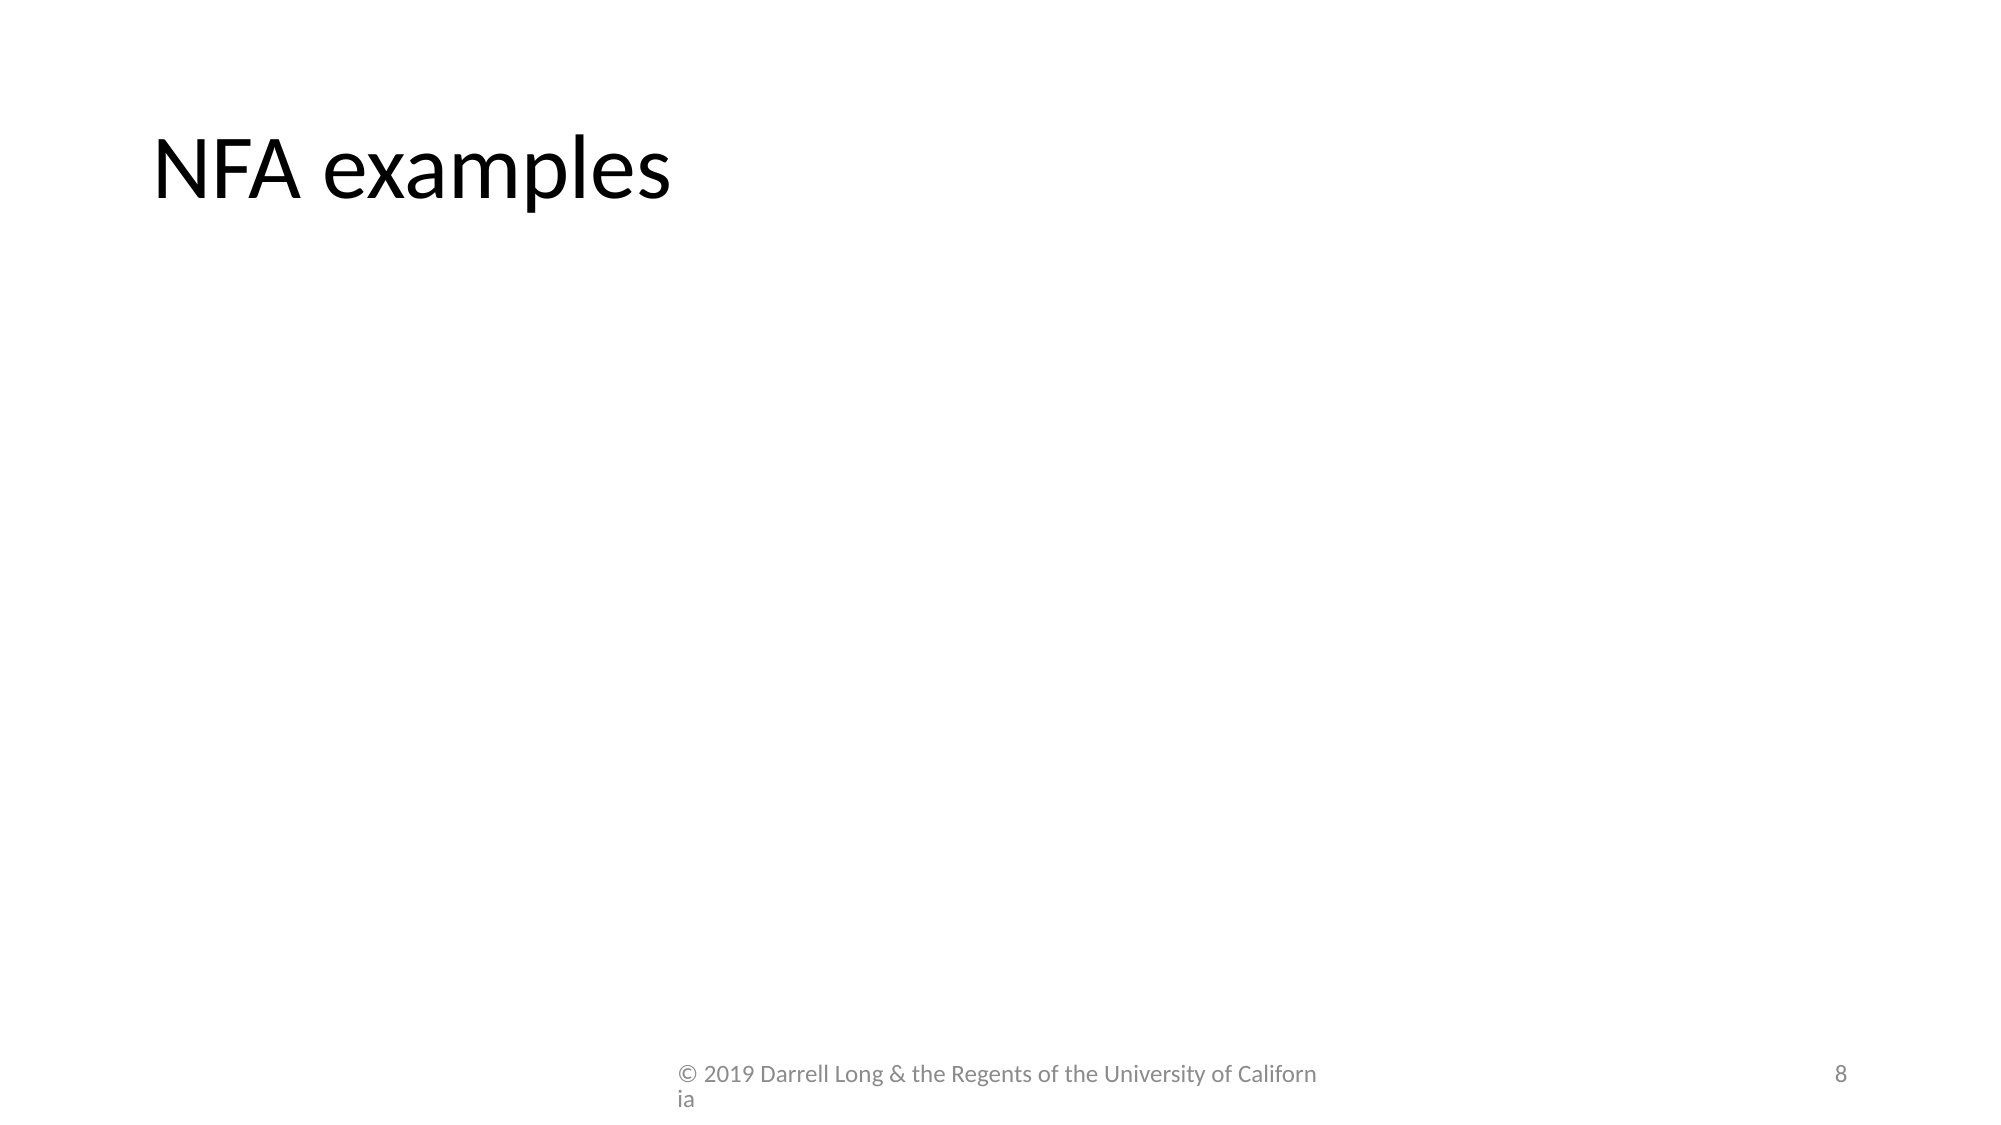

# NFA examples

© 2019 Darrell Long & the Regents of the University of California
8